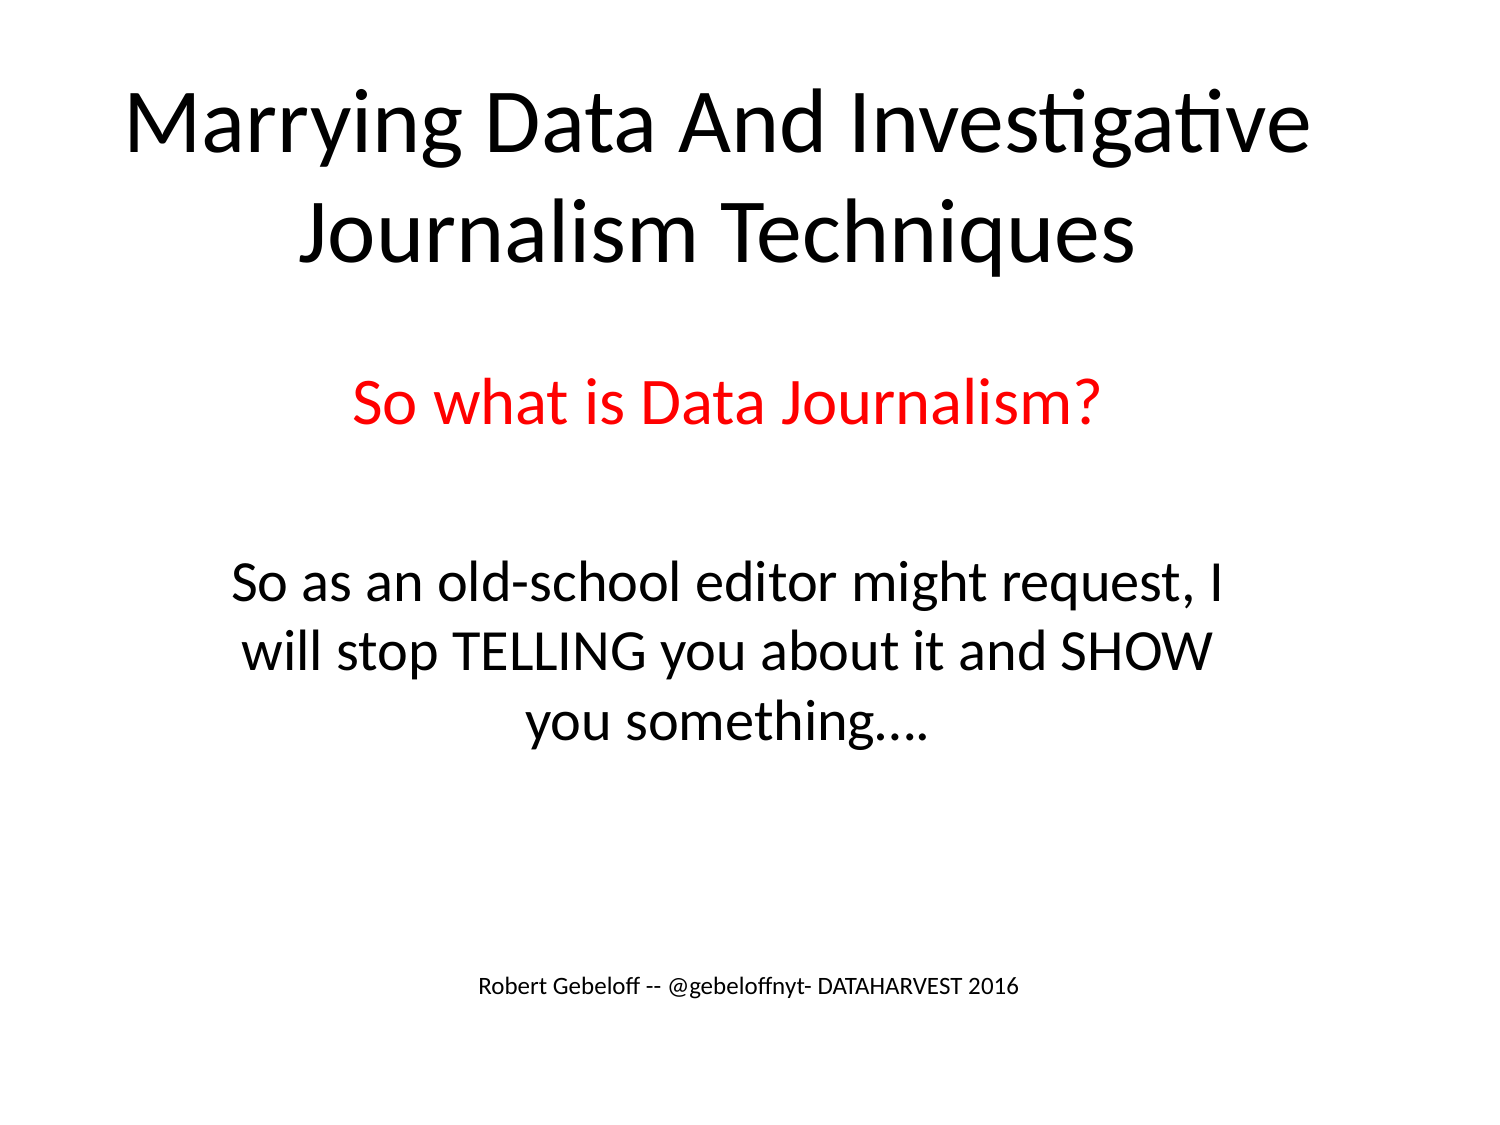

# Marrying Data And Investigative Journalism Techniques
So what is Data Journalism?

So as an old-school editor might request, I will stop TELLING you about it and SHOW you something….
Robert Gebeloff -- @gebeloffnyt- DATAHARVEST 2016